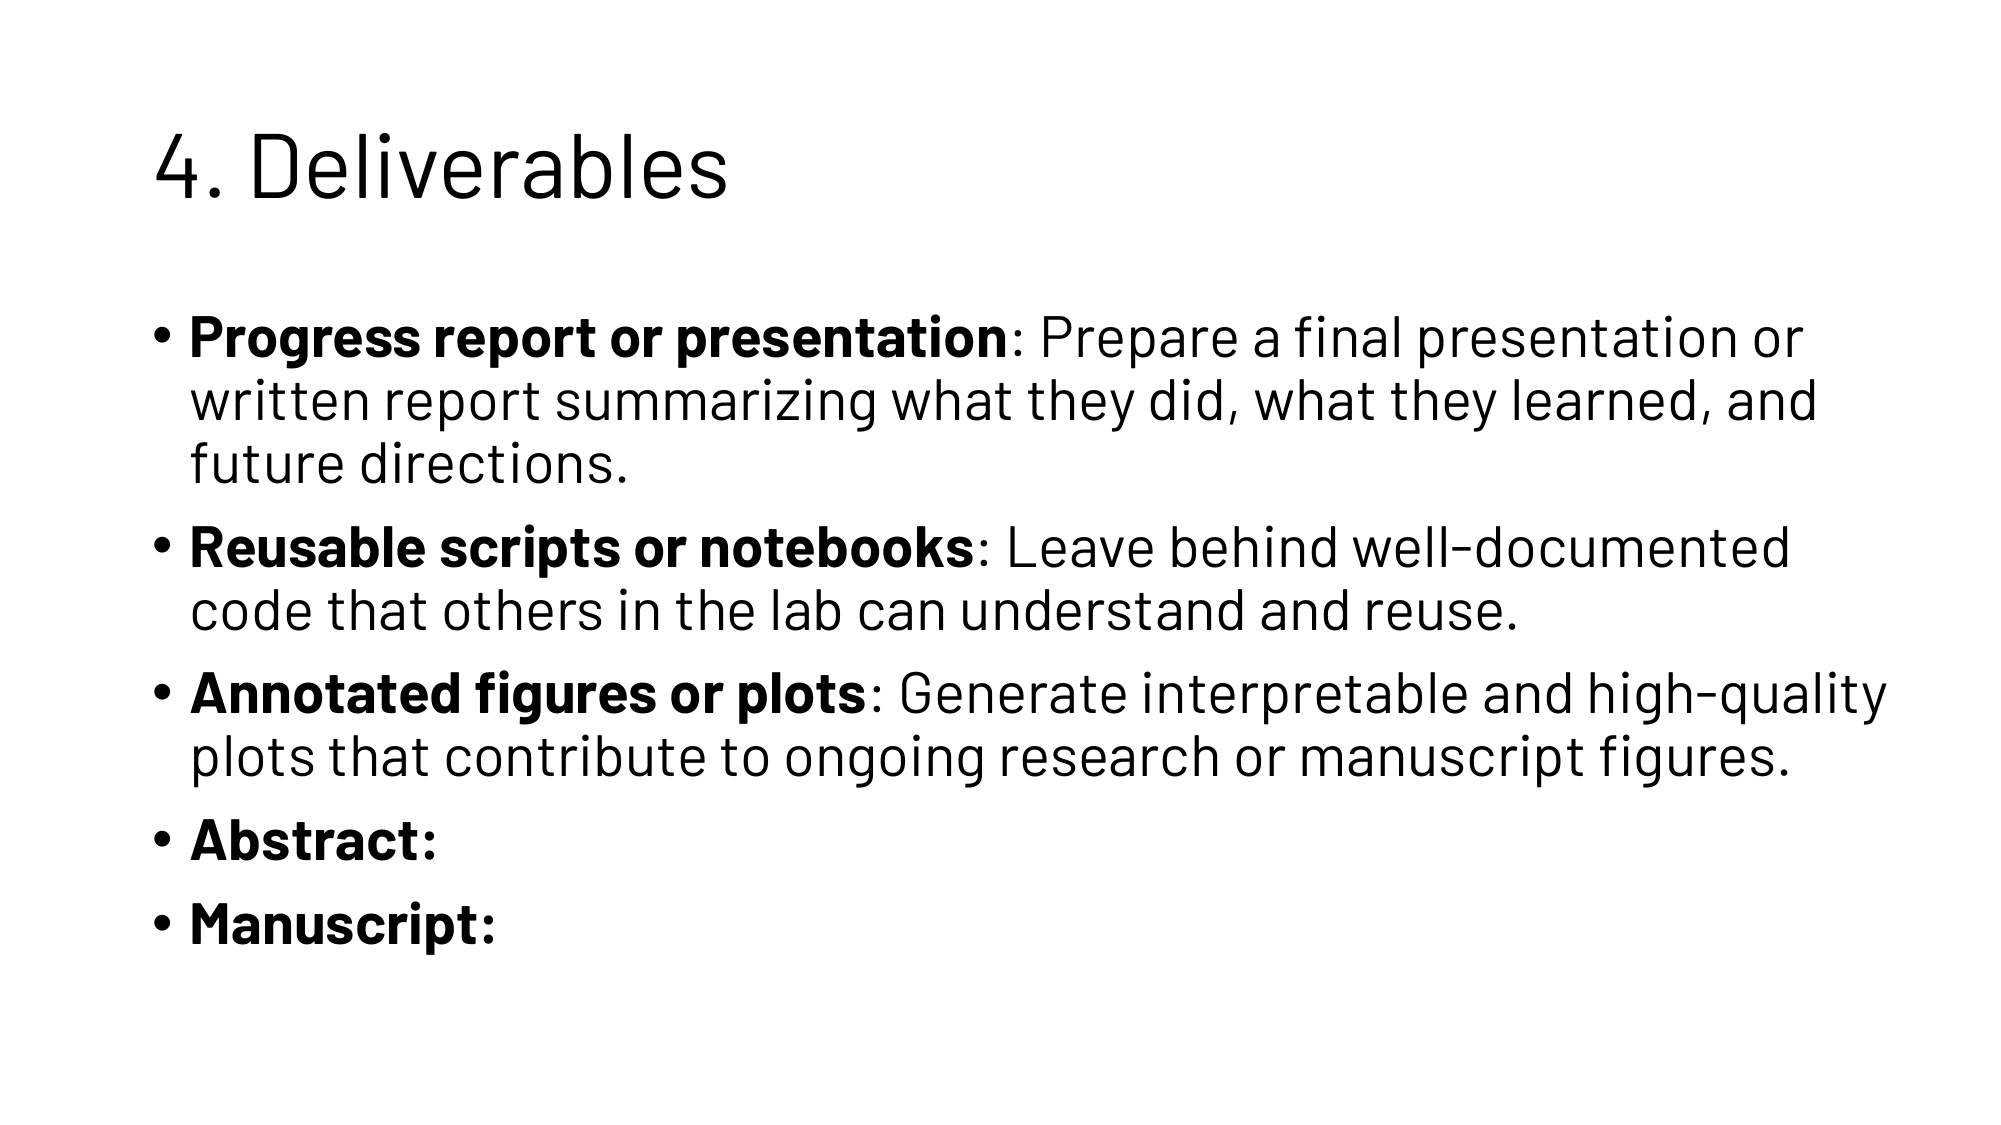

# 4. Deliverables
Progress report or presentation: Prepare a final presentation or written report summarizing what they did, what they learned, and future directions.
Reusable scripts or notebooks: Leave behind well-documented code that others in the lab can understand and reuse.
Annotated figures or plots: Generate interpretable and high-quality plots that contribute to ongoing research or manuscript figures.
Abstract:
Manuscript: